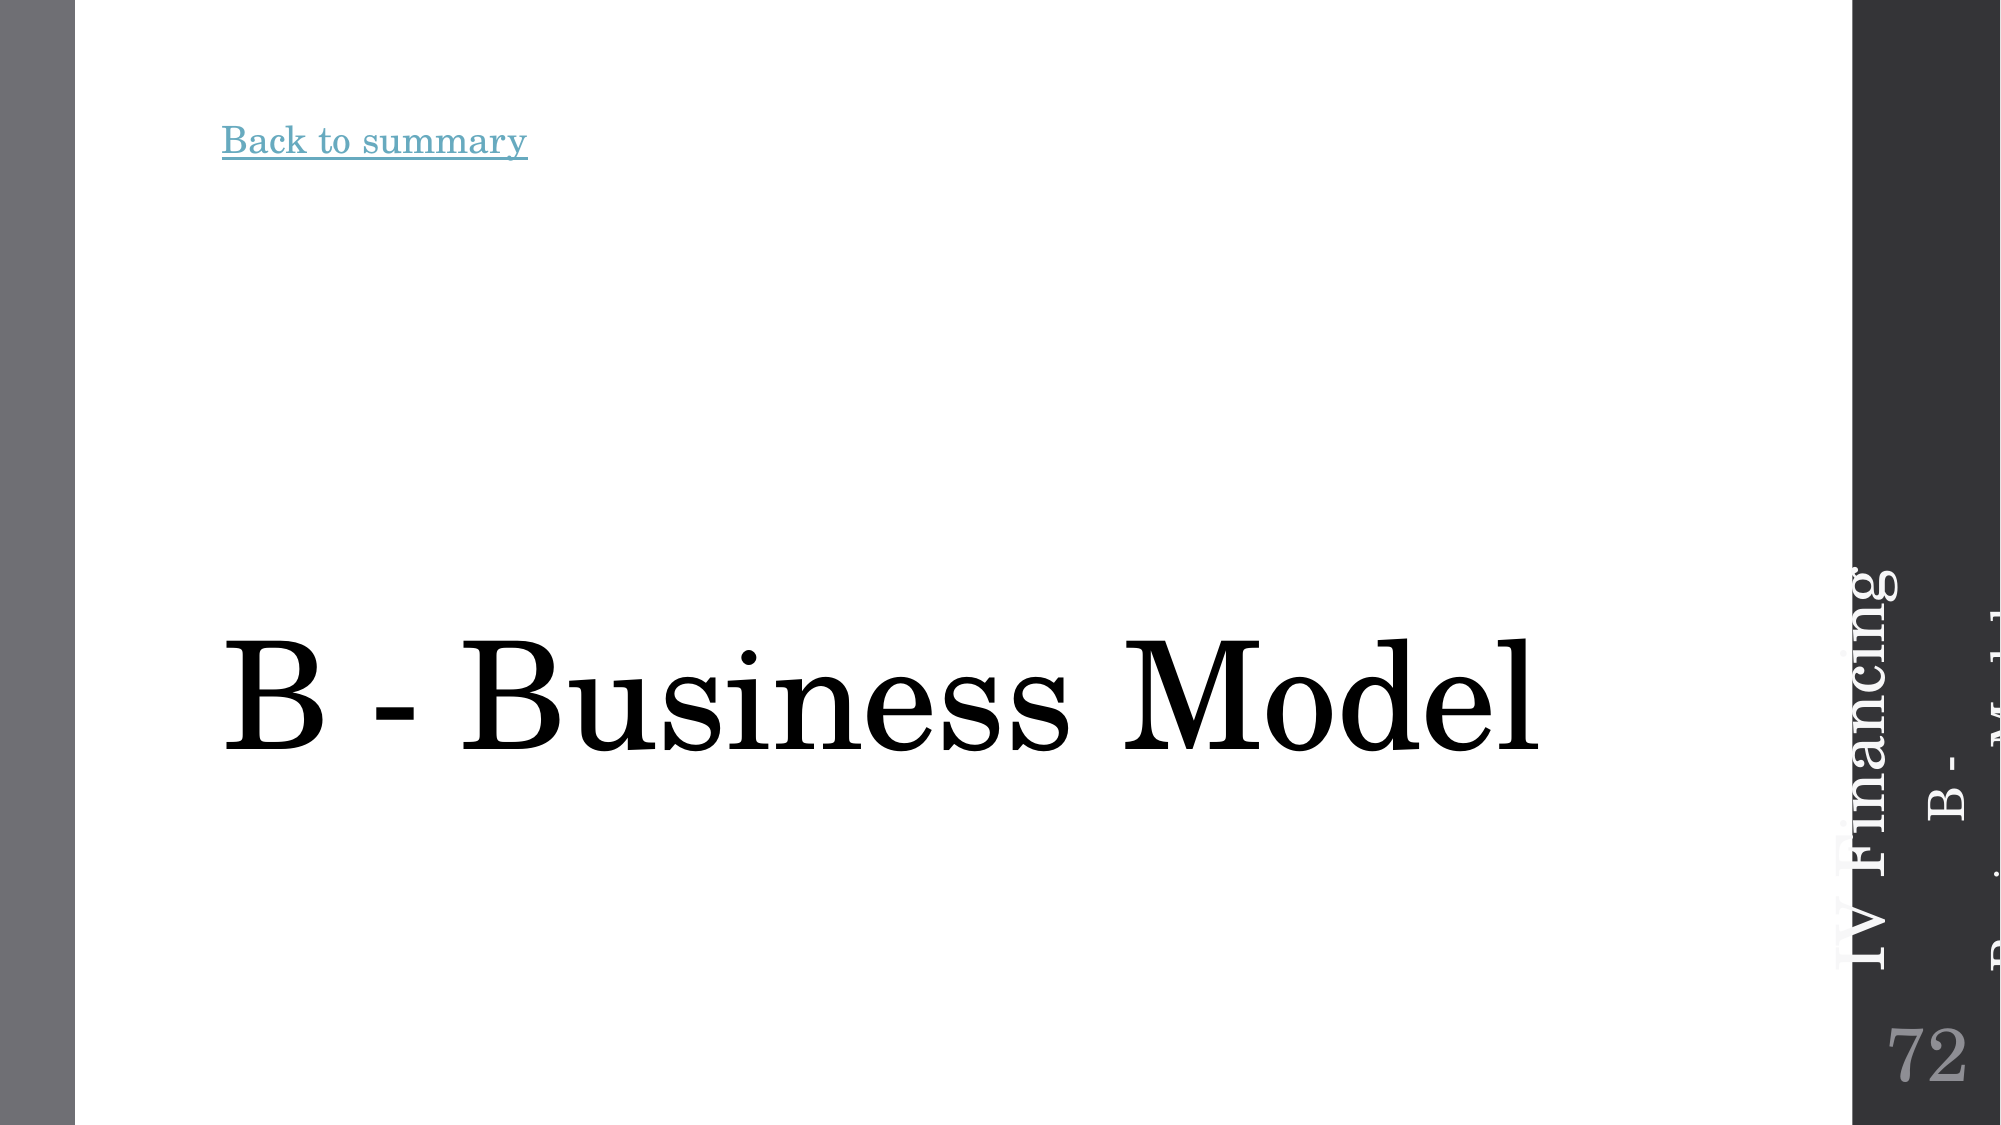

Back to summary
# B - Business Model
IV Financing
	B - Business Model

72